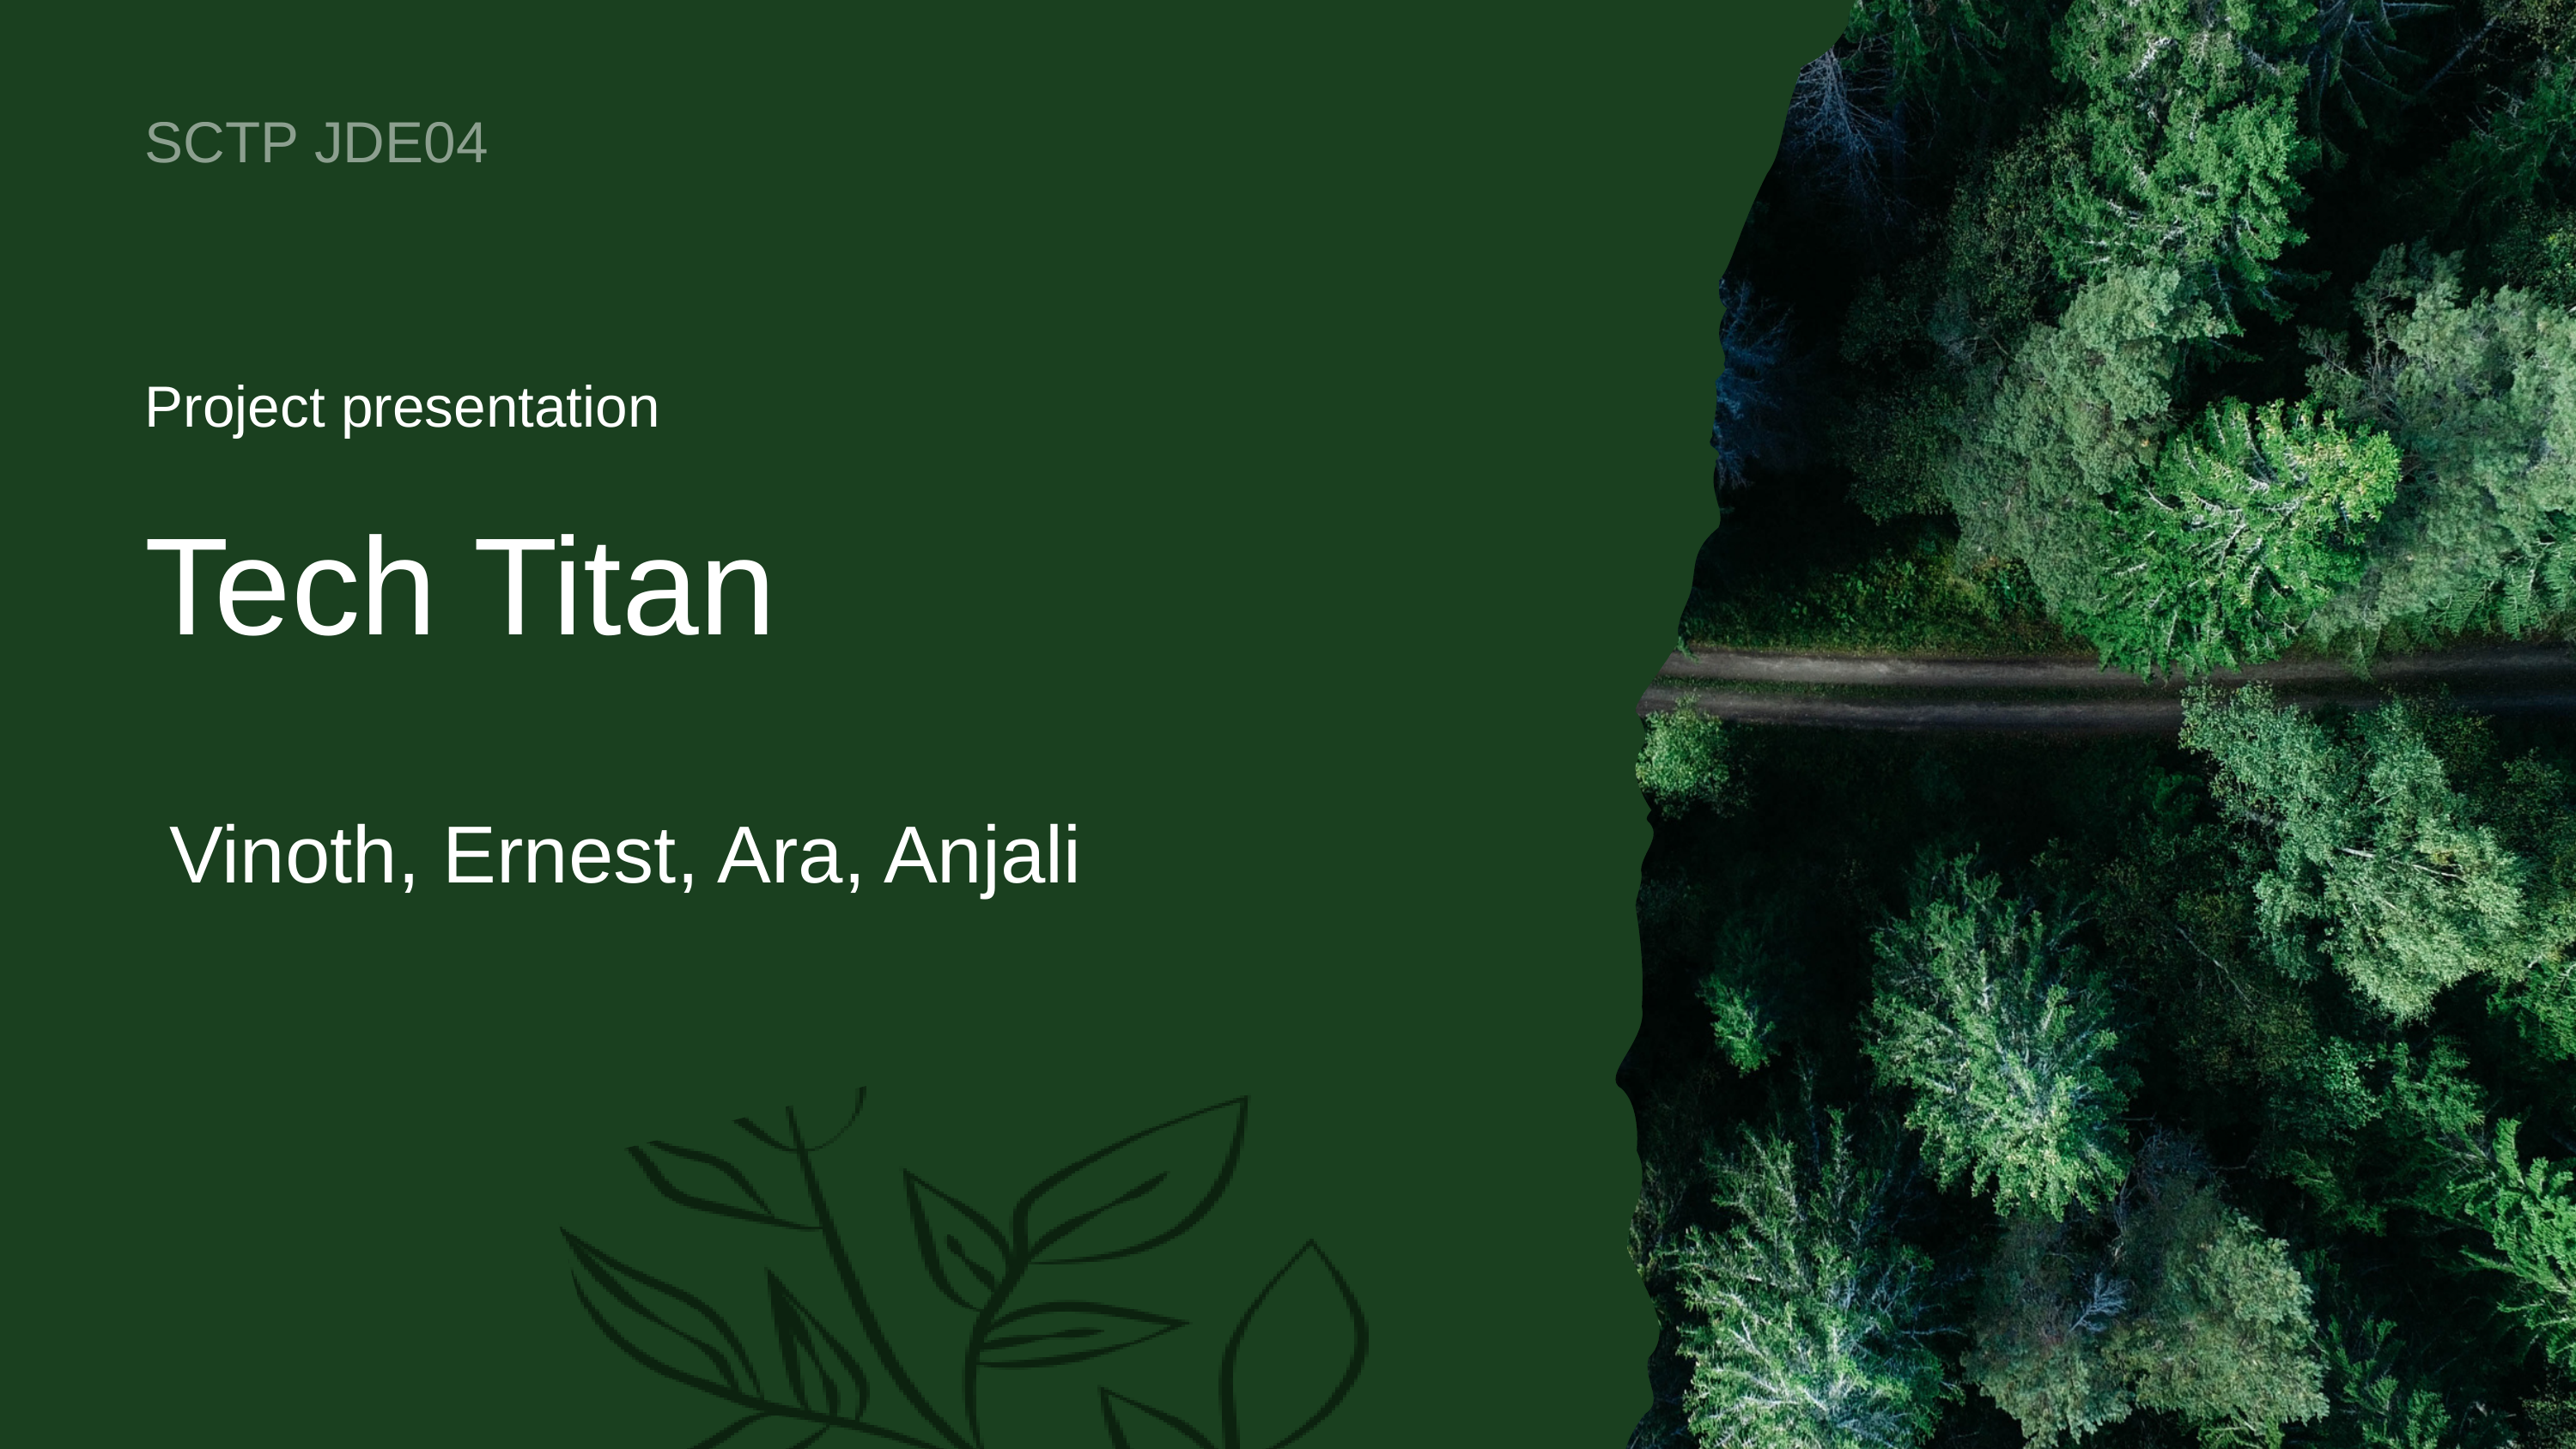

SCTP JDE04
Project presentation
Tech Titan

Vinoth, Ernest, Ara, Anjali